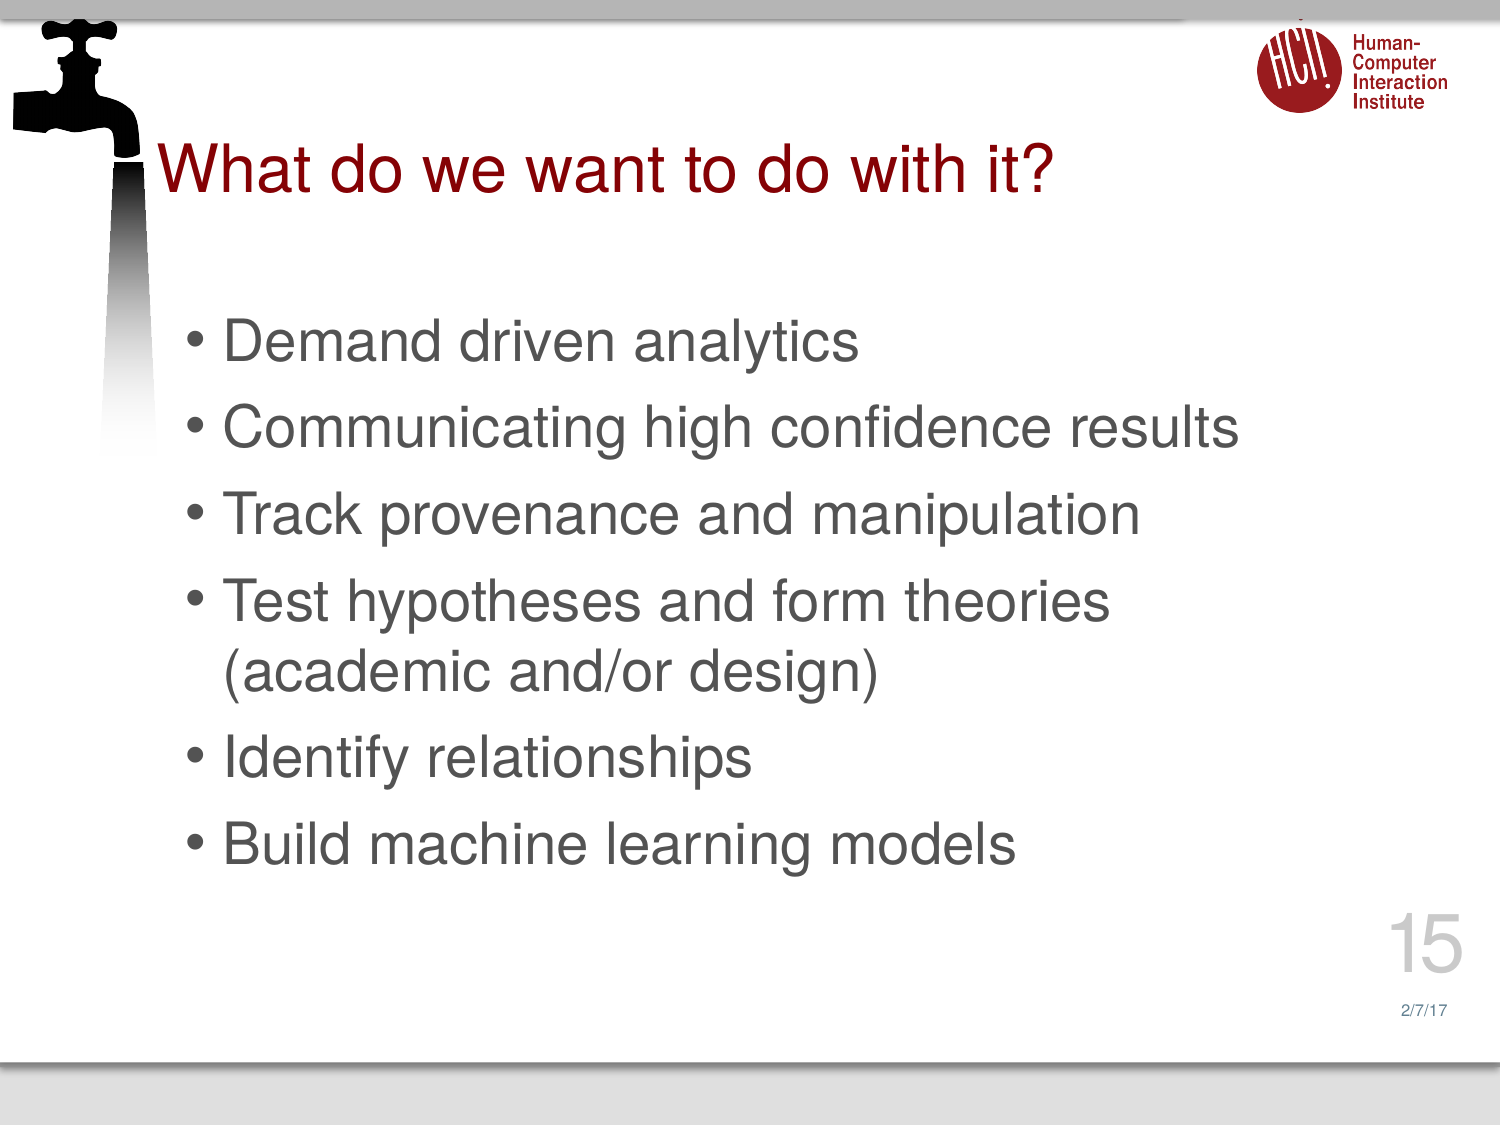

# What do we want to do with it?
Demand driven analytics
Communicating high confidence results
Track provenance and manipulation
Test hypotheses and form theories (academic and/or design)
Identify relationships
Build machine learning models
15
2/7/17